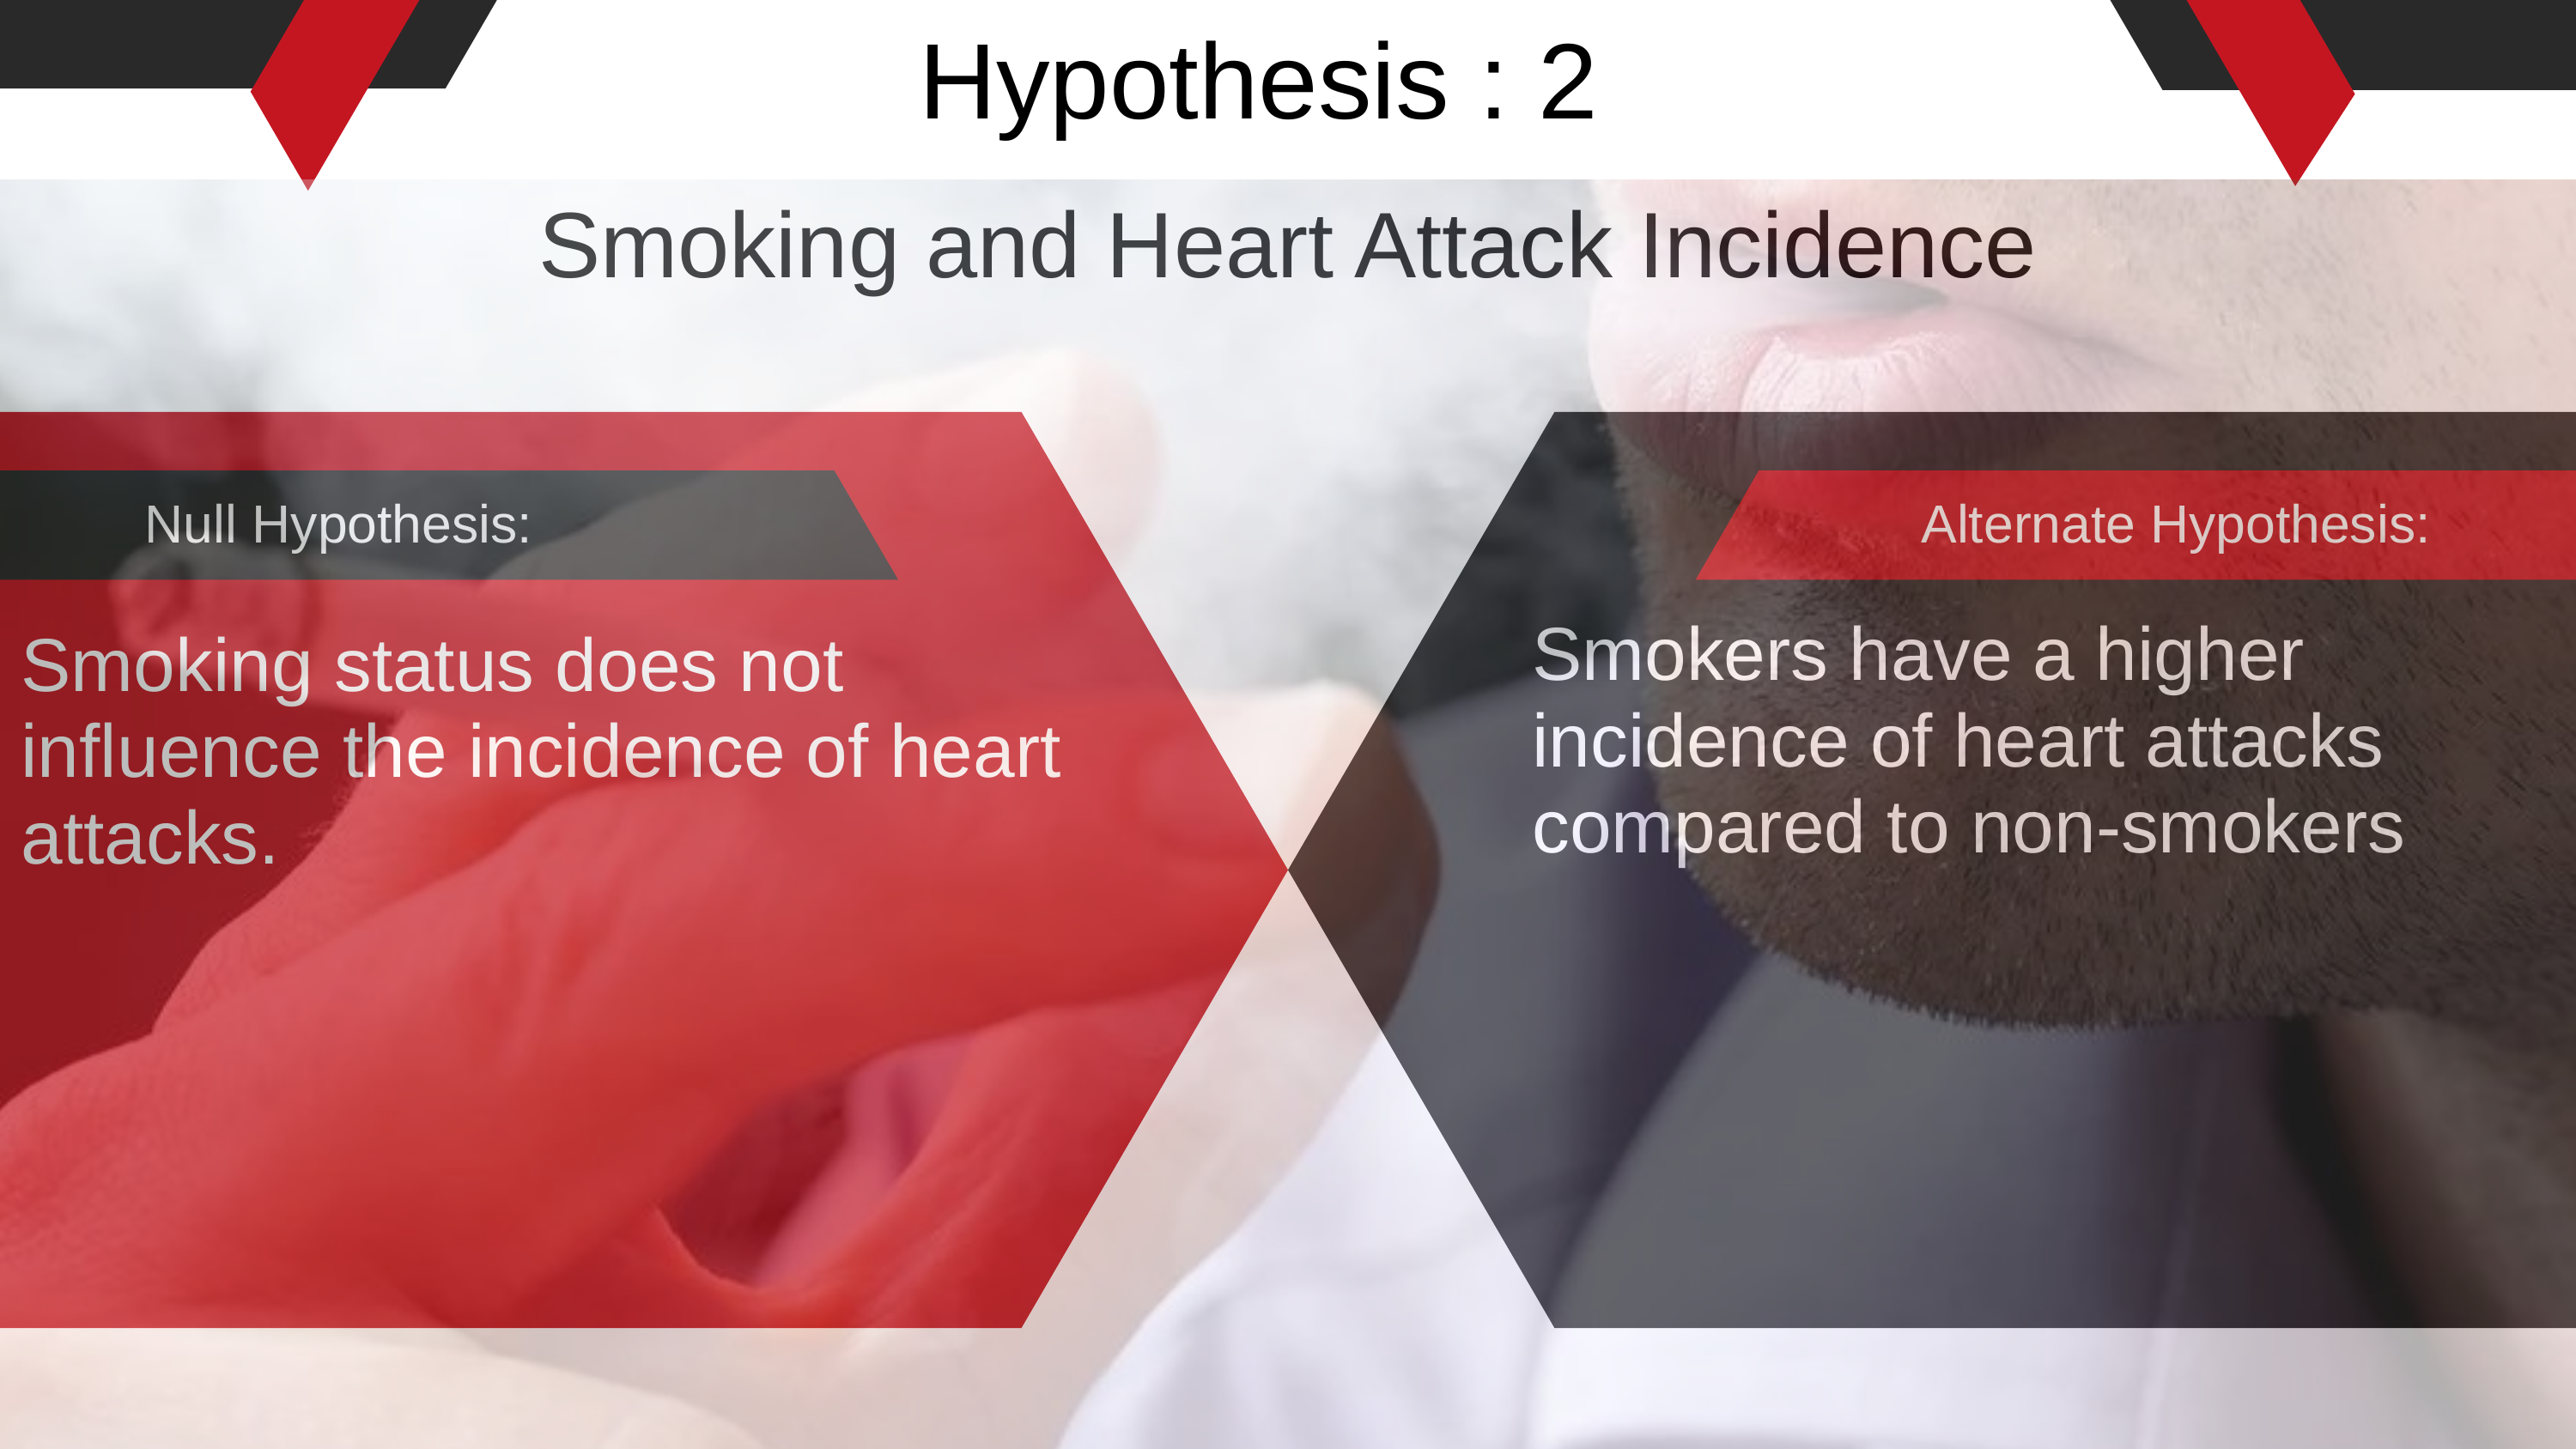

Hypothesis : 2
Smoking and Heart Attack Incidence

Null Hypothesis:
Alternate Hypothesis:
Smokers have a higher incidence of heart attacks compared to non-smokers
Smoking status does not influence the incidence of heart attacks.